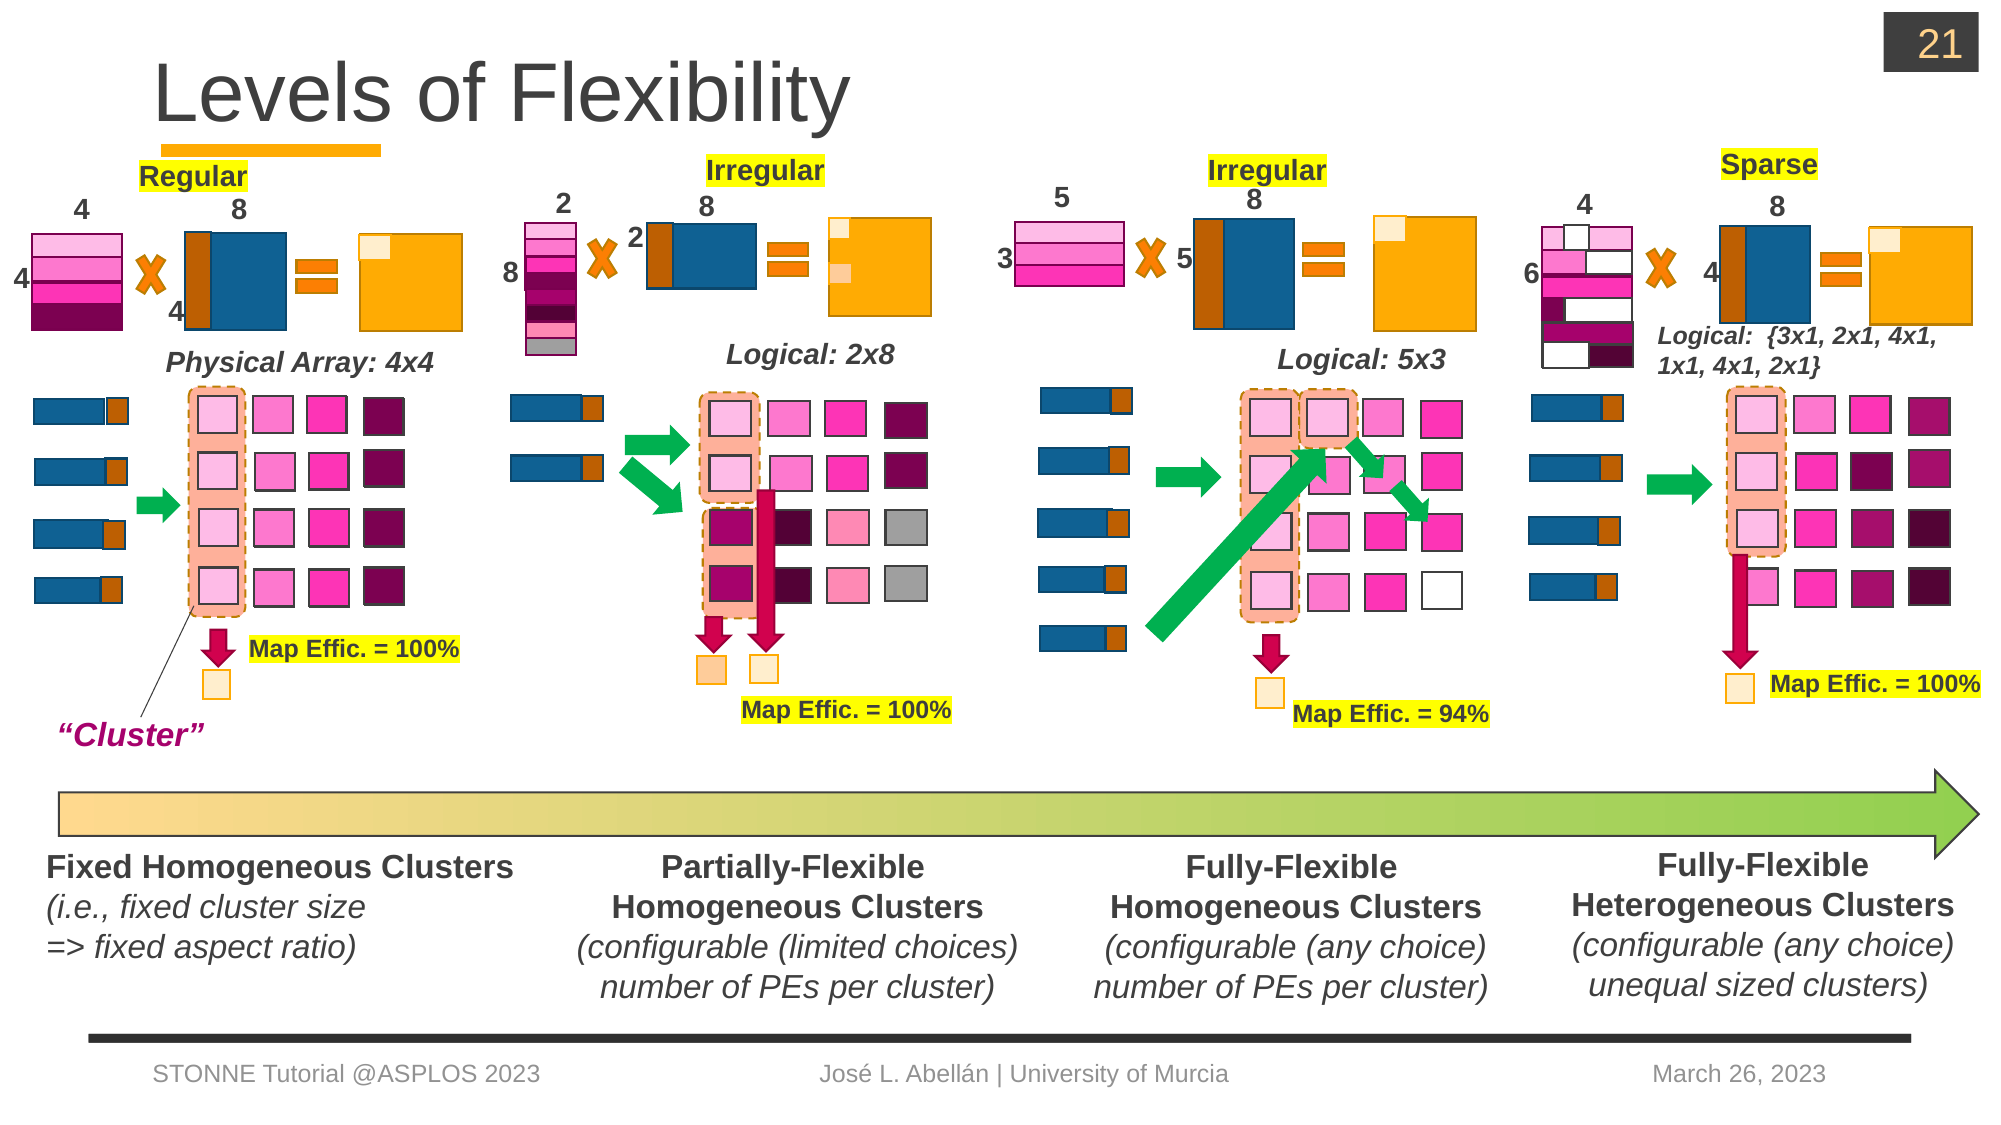

21
# Levels of Flexibility
Sparse
Irregular
Irregular
Regular
5
8
2
4
8
8
4
8
2

5

3

8
4
6

4

4

Logical:  {3x1, 2x1, 4x1, 1x1, 4x1, 2x1}

Logical: 2x8
Logical: 5x3
Physical Array: 4x4

Map Effic. = 100%

Map Effic. = 100%
Map Effic. = 100%
Map Effic. = 94%
“Cluster”

Fully-Flexible Heterogeneous Clusters
(configurable (any choice) unequal sized clusters)
Fully-Flexible
Homogeneous Clusters
(configurable (any choice) number of PEs per cluster)
Fixed Homogeneous Clusters
(i.e., fixed cluster size
=> fixed aspect ratio)
Partially-Flexible
Homogeneous Clusters
(configurable (limited choices) number of PEs per cluster)
STONNE Tutorial @ASPLOS 2023                                        José L. Abellán | University of Murcia
March 26, 2023